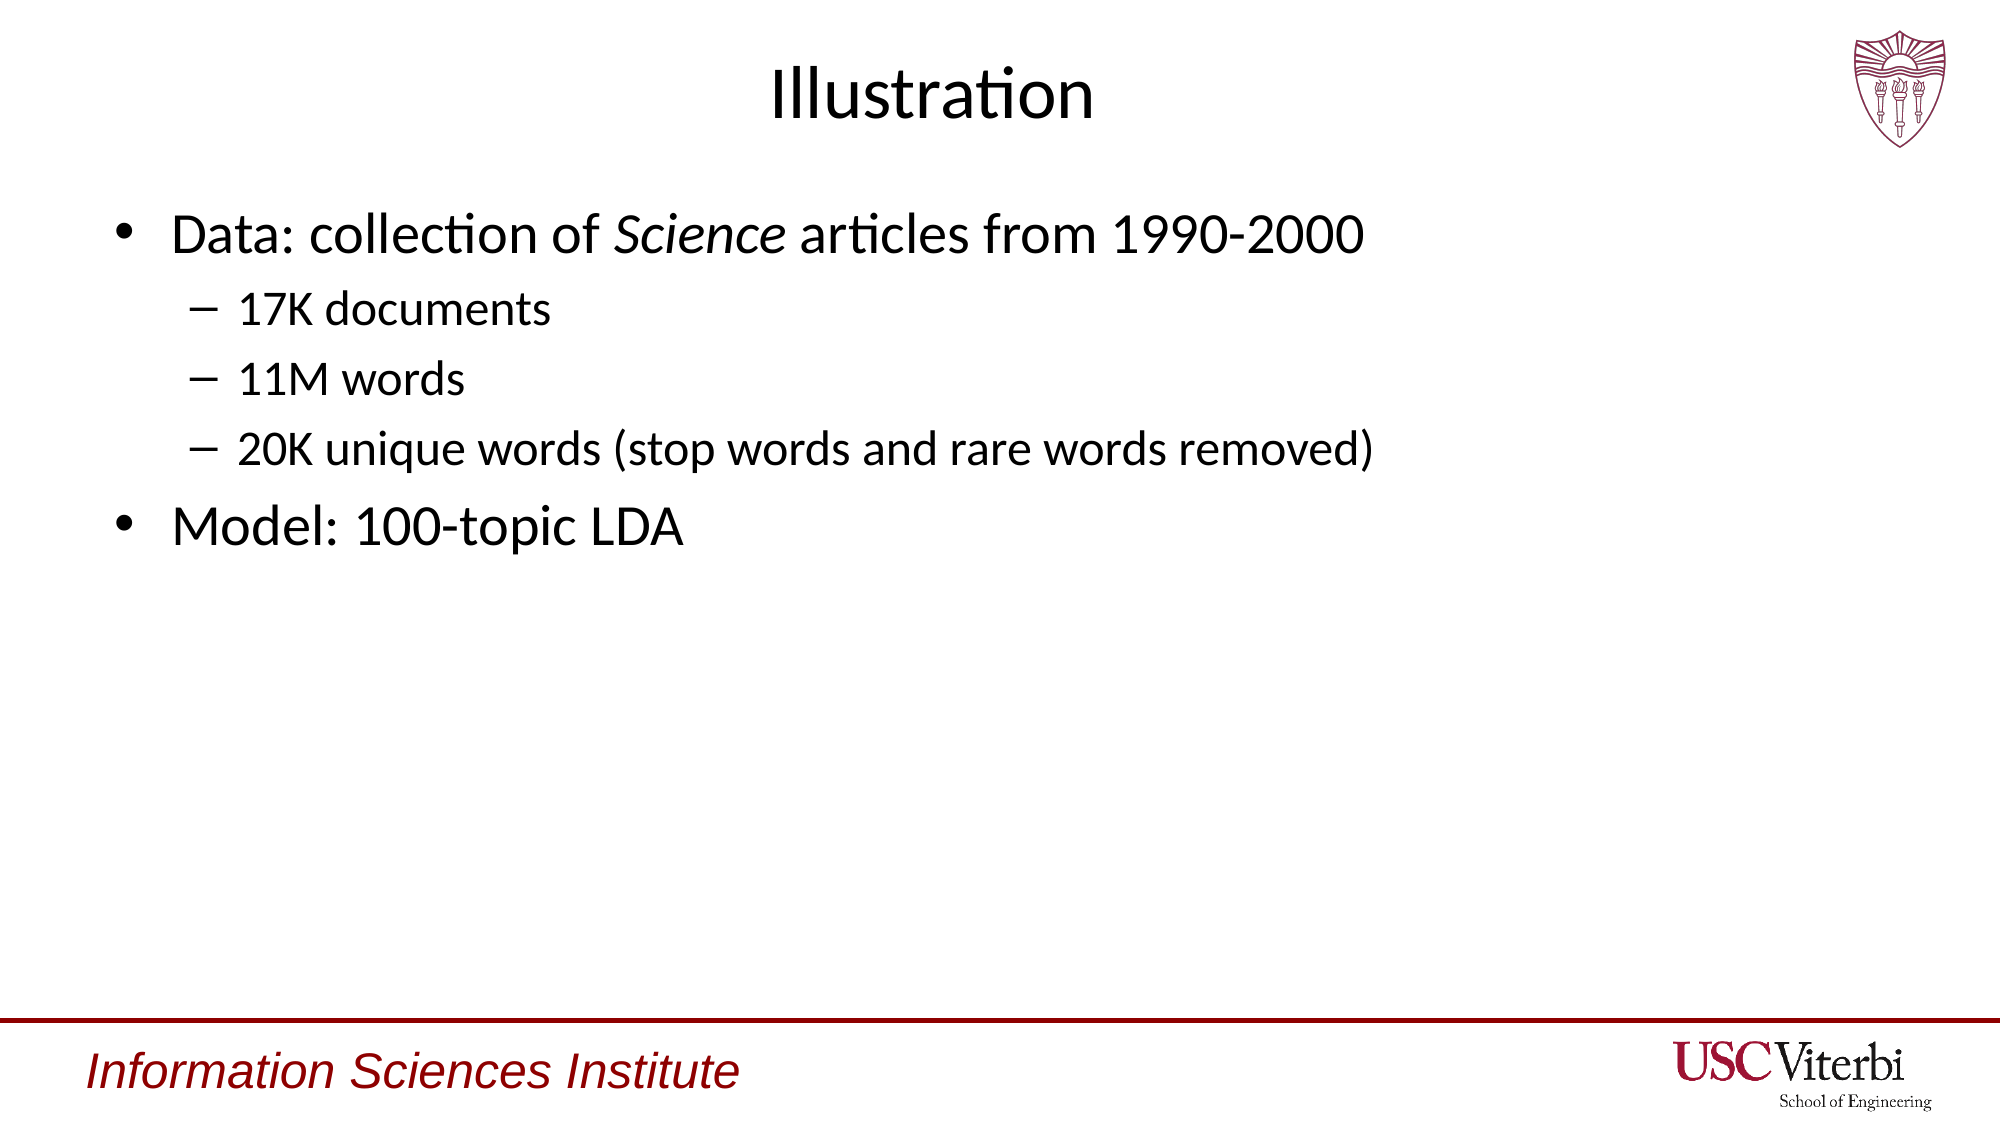

# Illustration
Data: collection of Science articles from 1990-2000
17K documents
11M words
20K unique words (stop words and rare words removed)
Model: 100-topic LDA